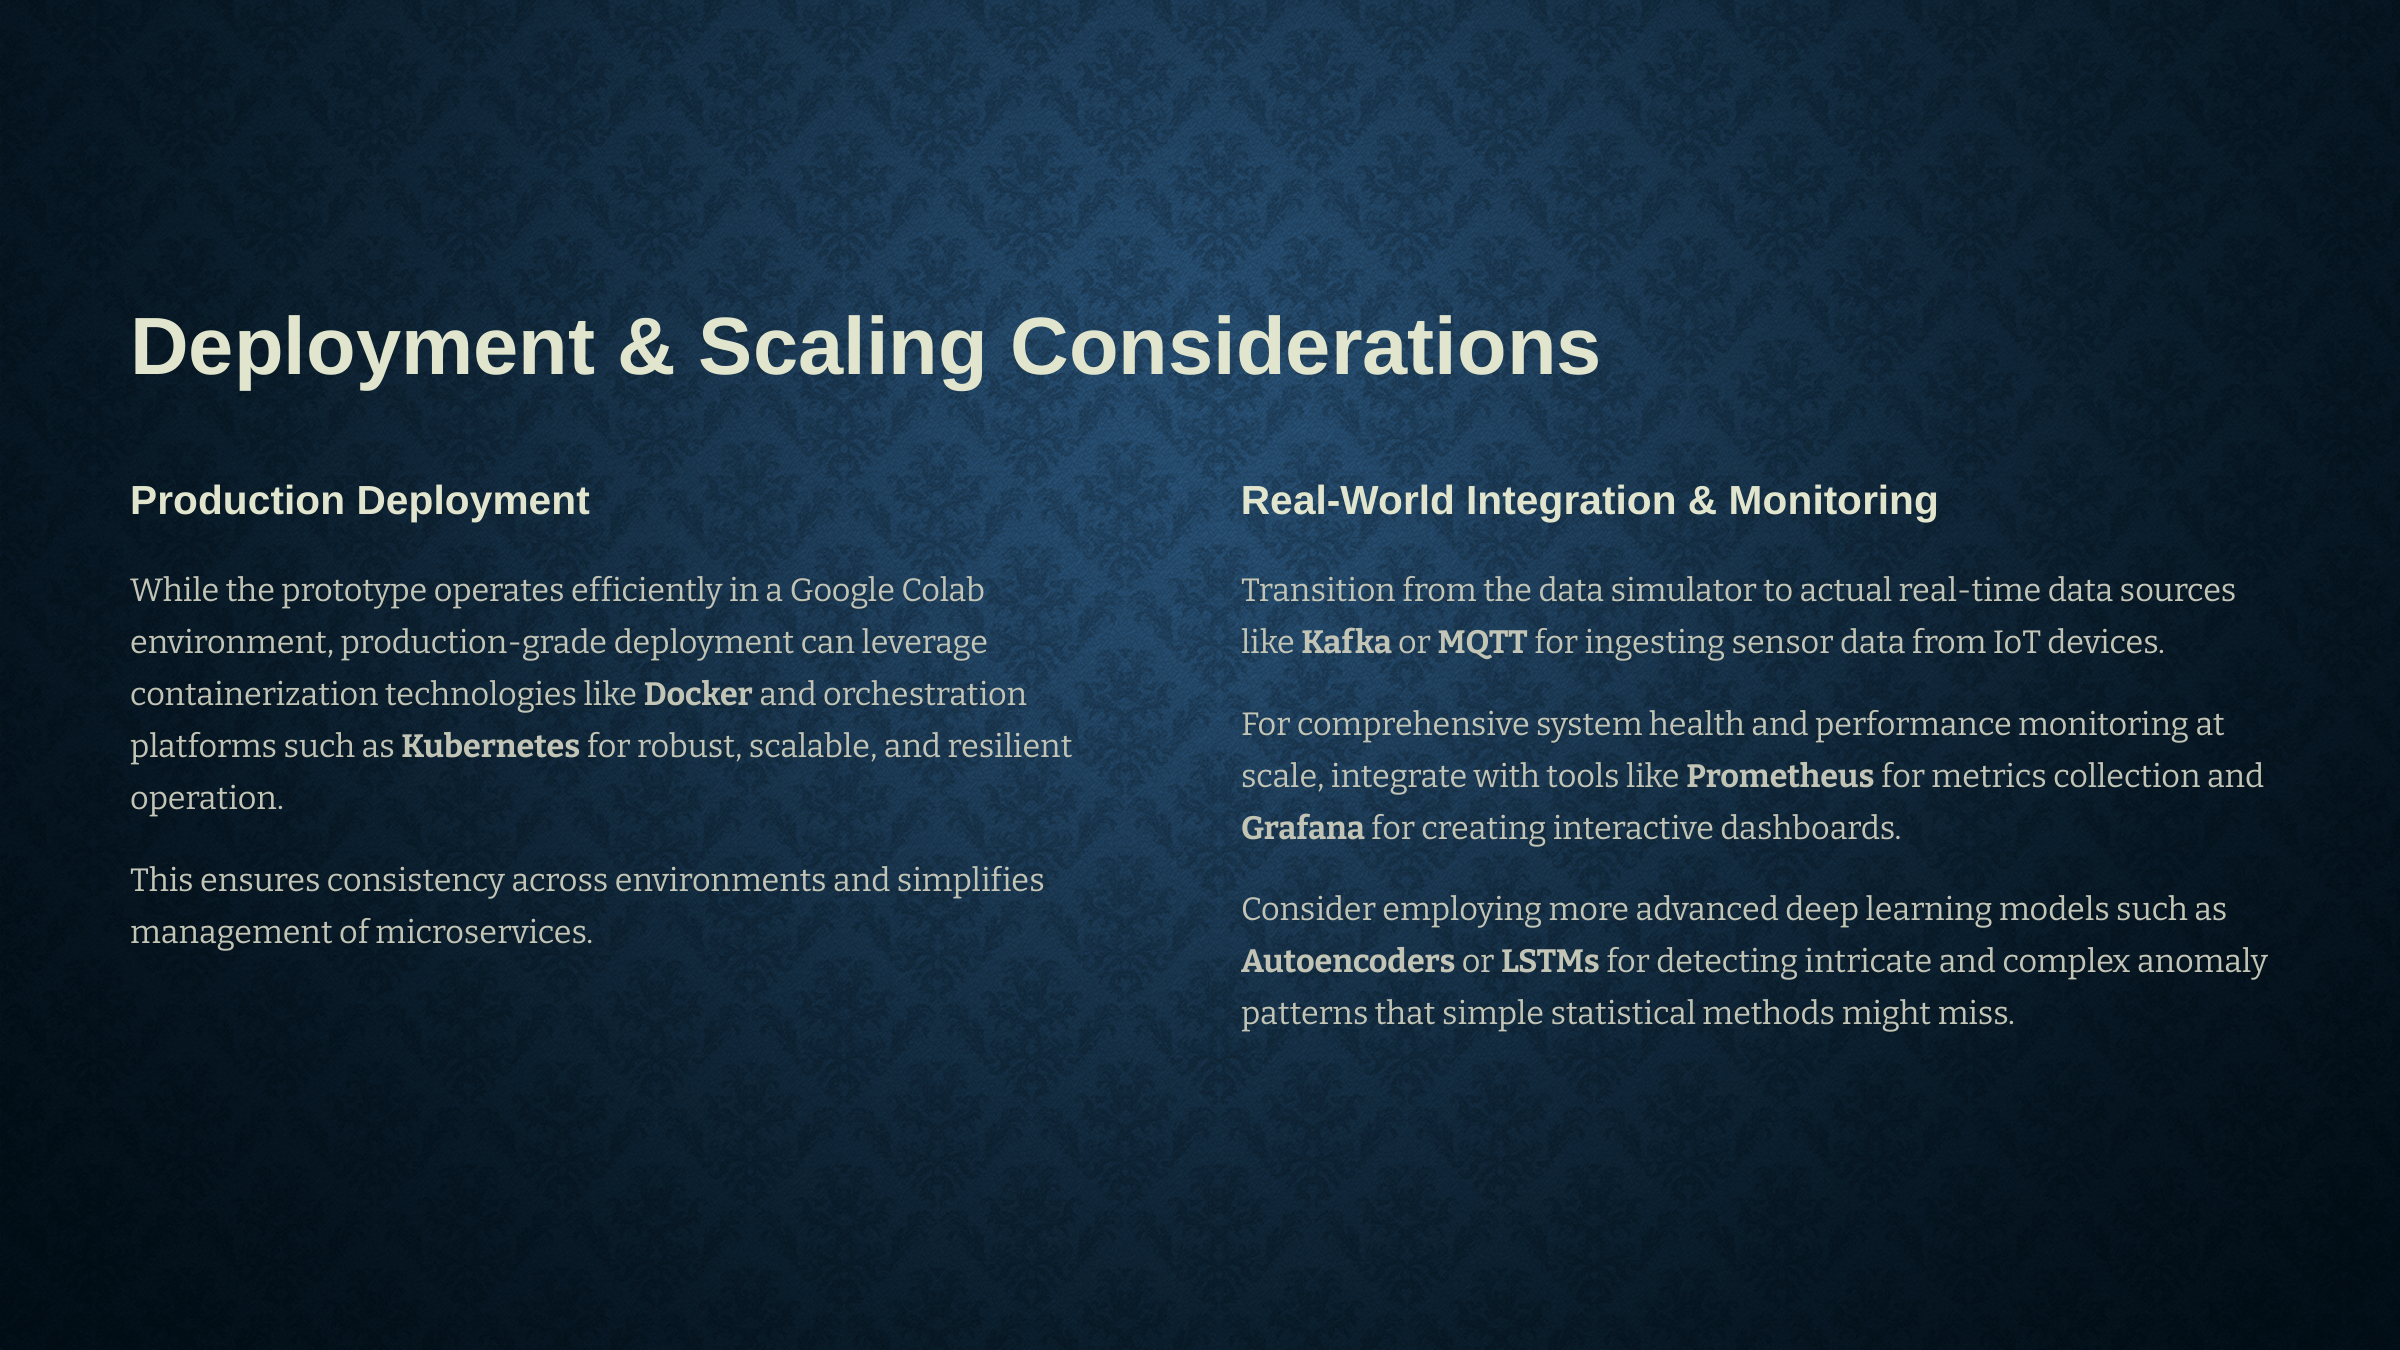

Deployment & Scaling Considerations
Production Deployment
Real-World Integration & Monitoring
While the prototype operates efficiently in a Google Colab environment, production-grade deployment can leverage containerization technologies like Docker and orchestration platforms such as Kubernetes for robust, scalable, and resilient operation.
Transition from the data simulator to actual real-time data sources like Kafka or MQTT for ingesting sensor data from IoT devices.
For comprehensive system health and performance monitoring at scale, integrate with tools like Prometheus for metrics collection and Grafana for creating interactive dashboards.
This ensures consistency across environments and simplifies management of microservices.
Consider employing more advanced deep learning models such as Autoencoders or LSTMs for detecting intricate and complex anomaly patterns that simple statistical methods might miss.